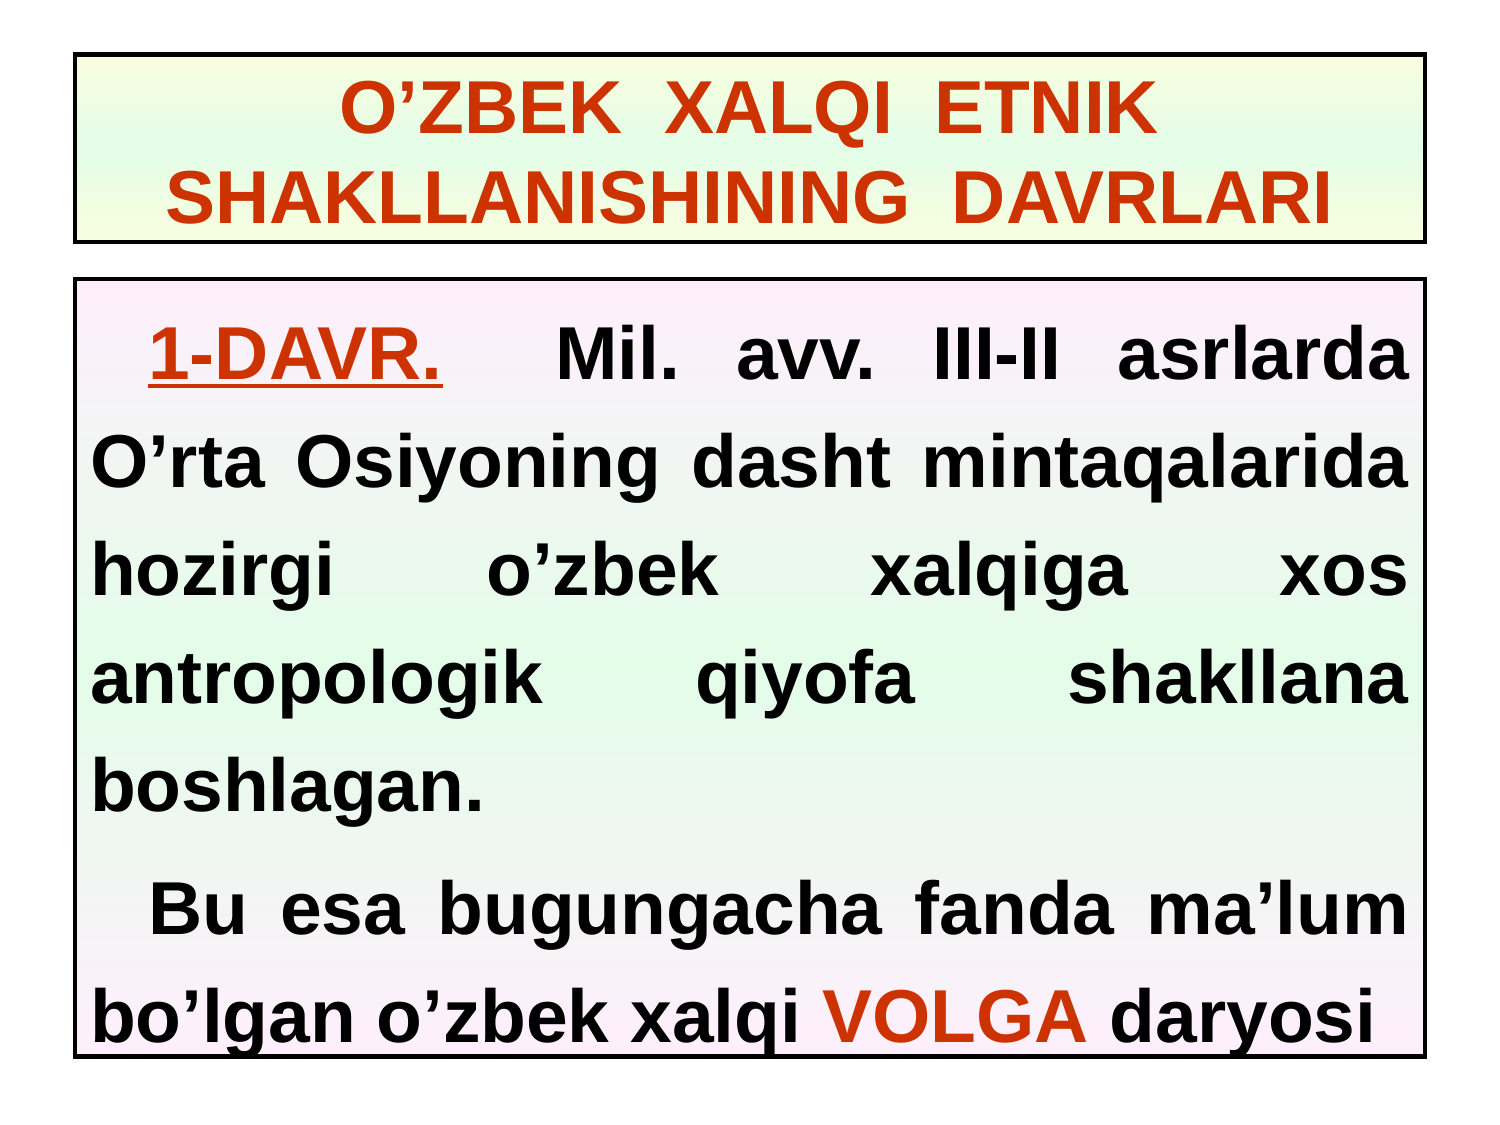

# O’ZBEK  XALQI  ETNIK SHAKLLANISHINING  DAVRLARI
1-DAVR.  Mil. avv. III-II asrlarda O’rta Osiyoning dasht mintaqalarida hozirgi o’zbek xalqiga xos antropologik qiyofa shakllana boshlagan.
Bu esa bugungacha fanda ma’lum bo’lgan o’zbek xalqi VOLGA daryosi